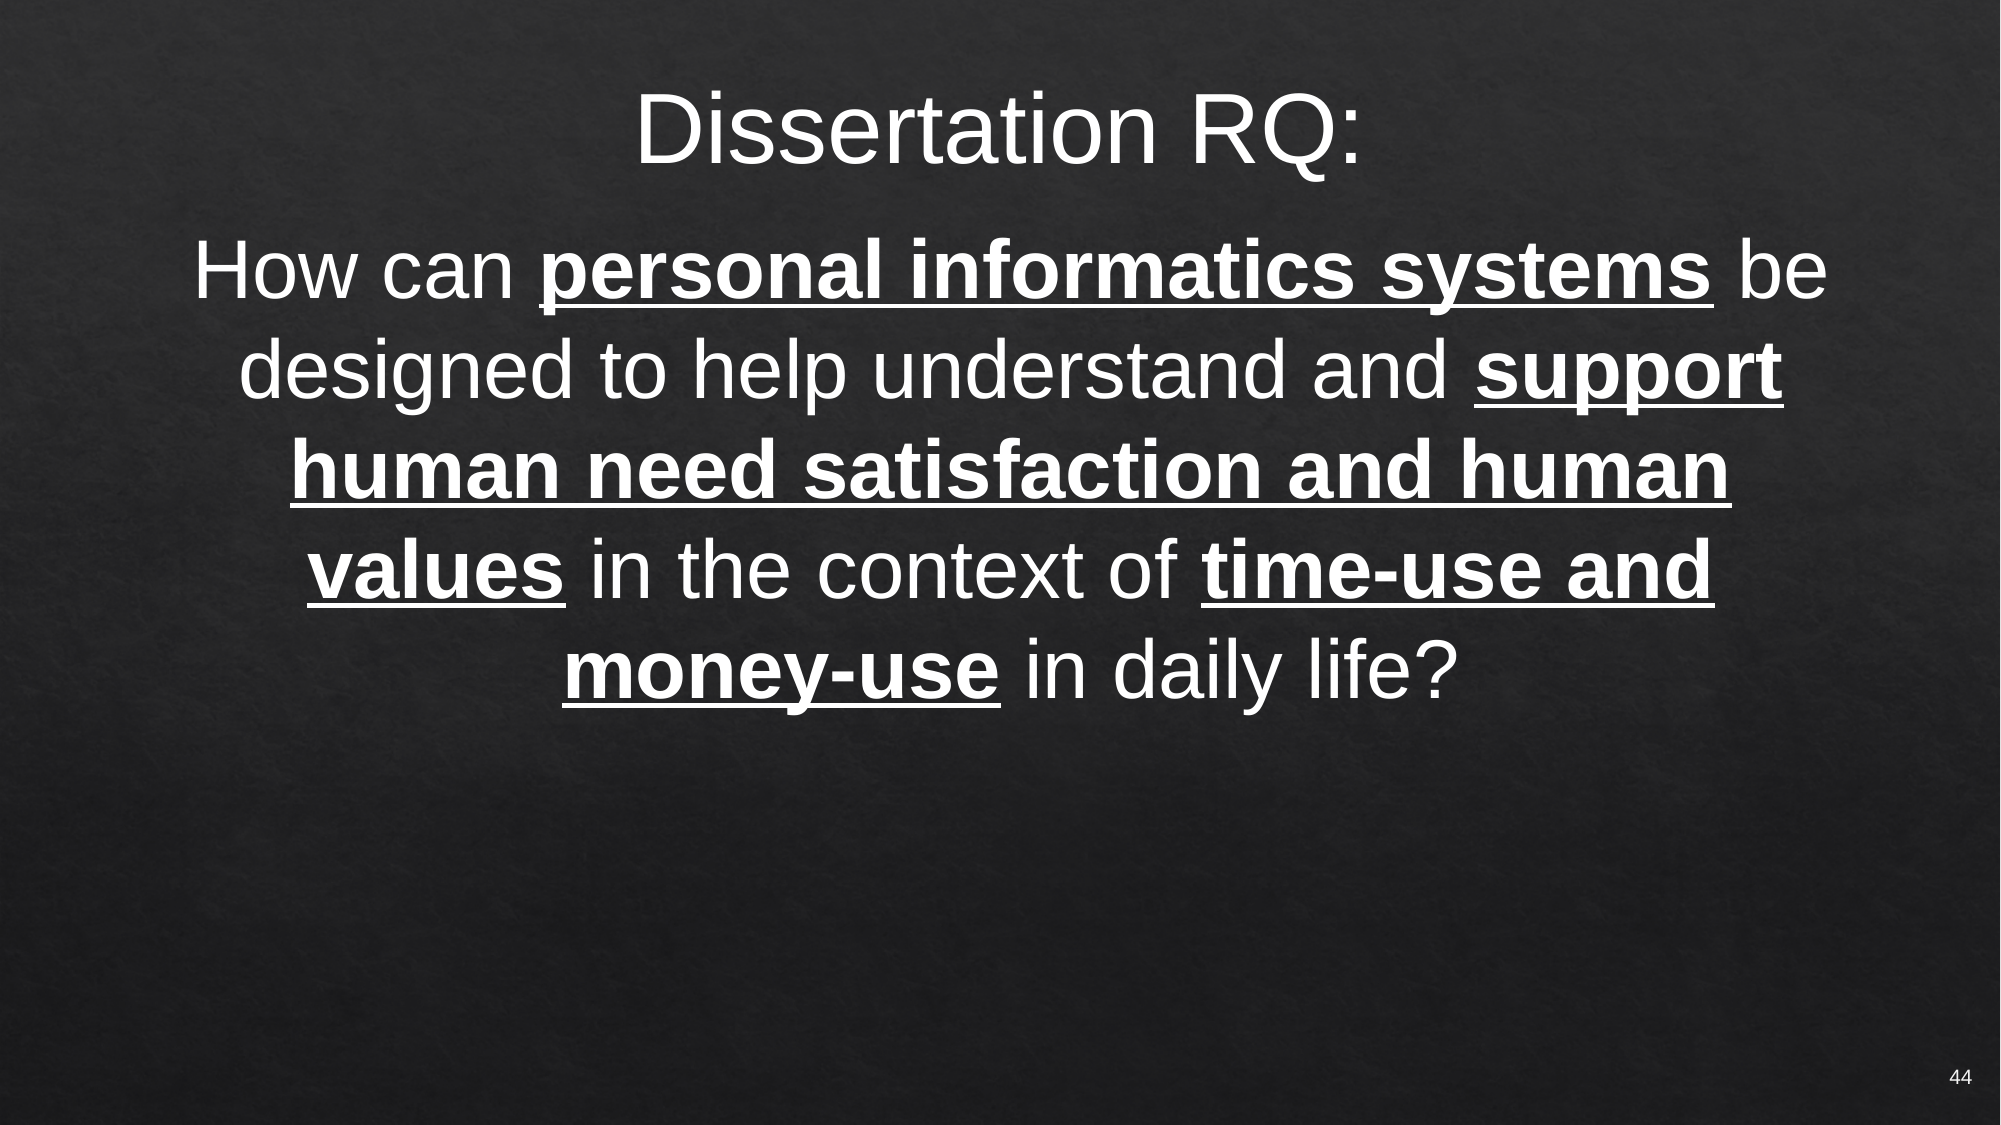

Dissertation RQ:
How can personal informatics systems be designed to help understand and support human need satisfaction and human values in the context of time-use and money-use in daily life?
44